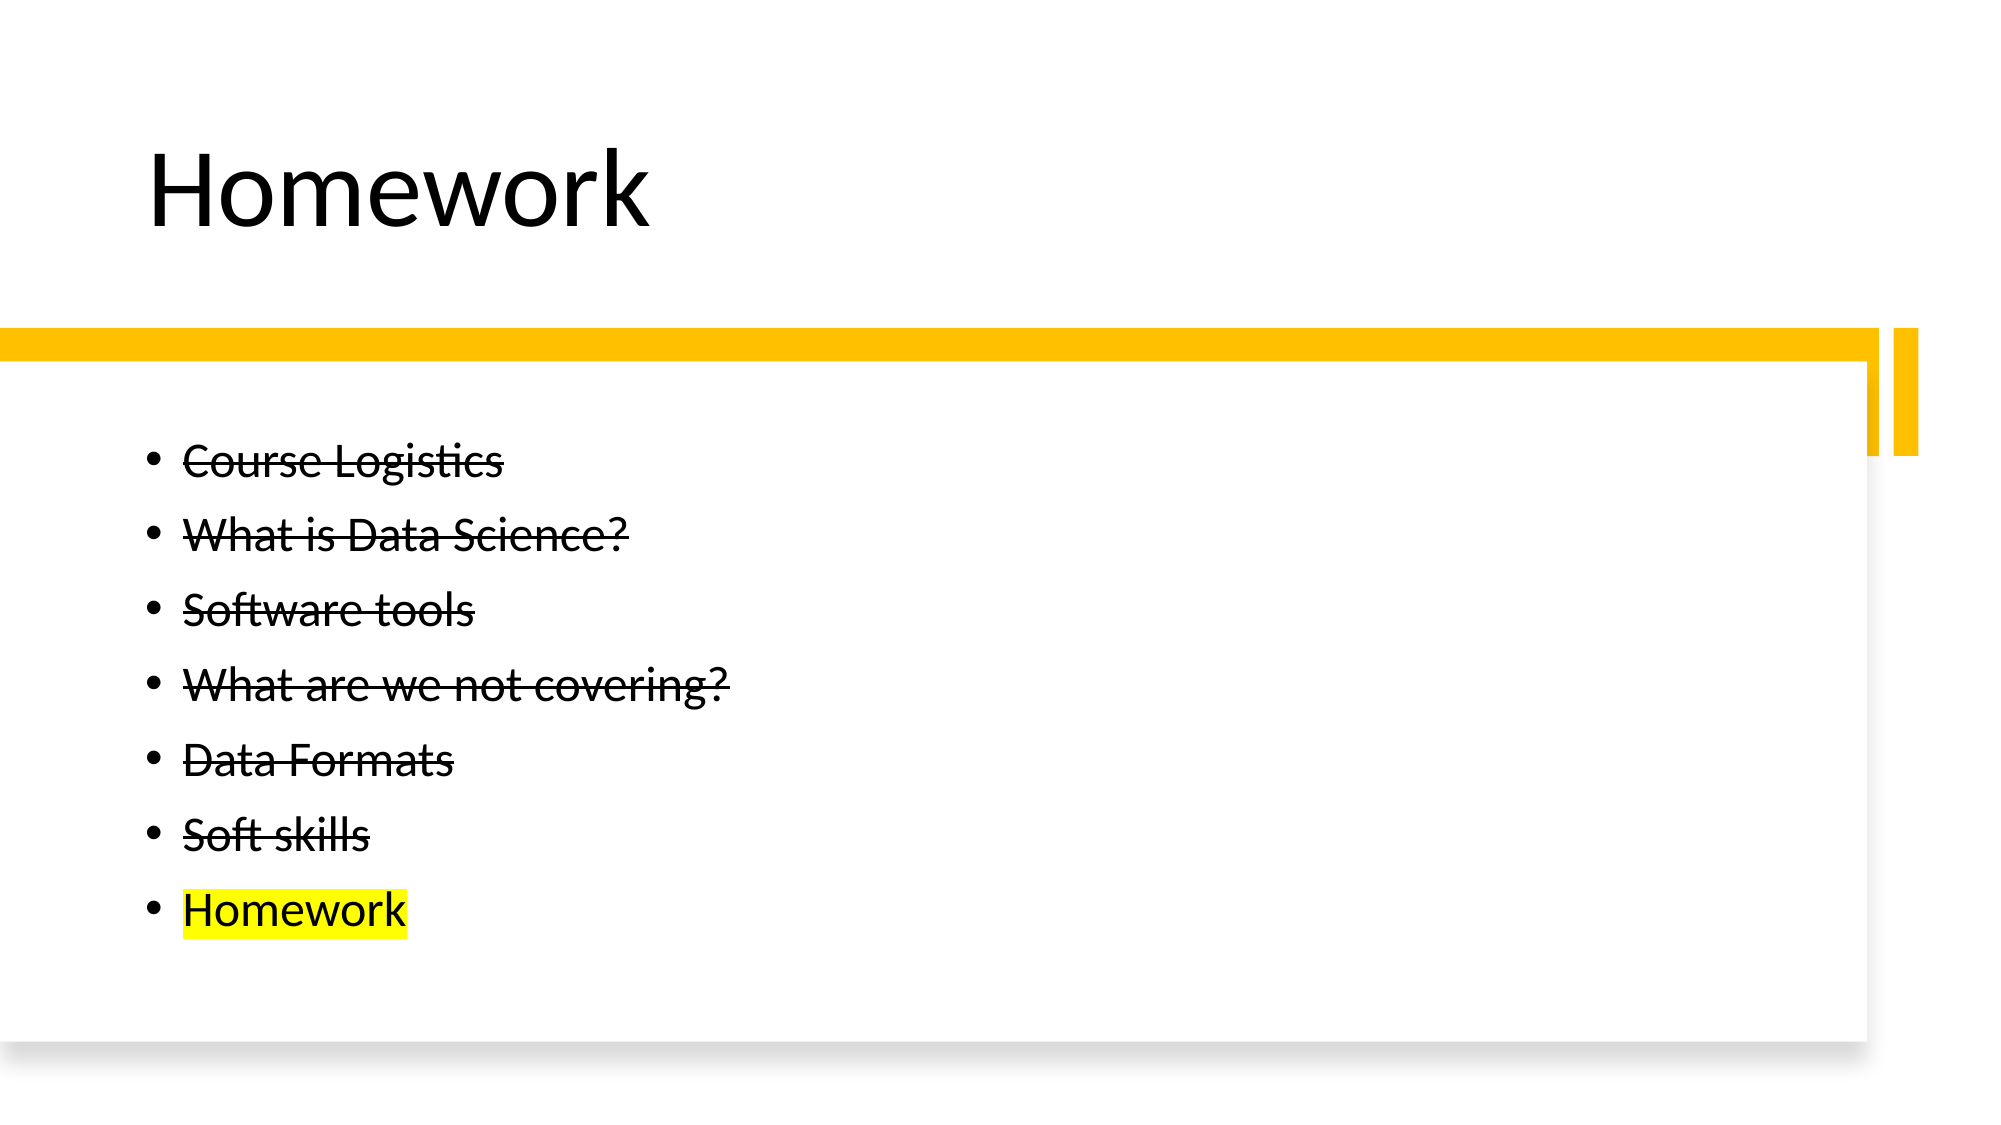

# Homework

Course Logistics
What is Data Science?
Software tools
What are we not covering?
Data Formats
Soft skills
Homework